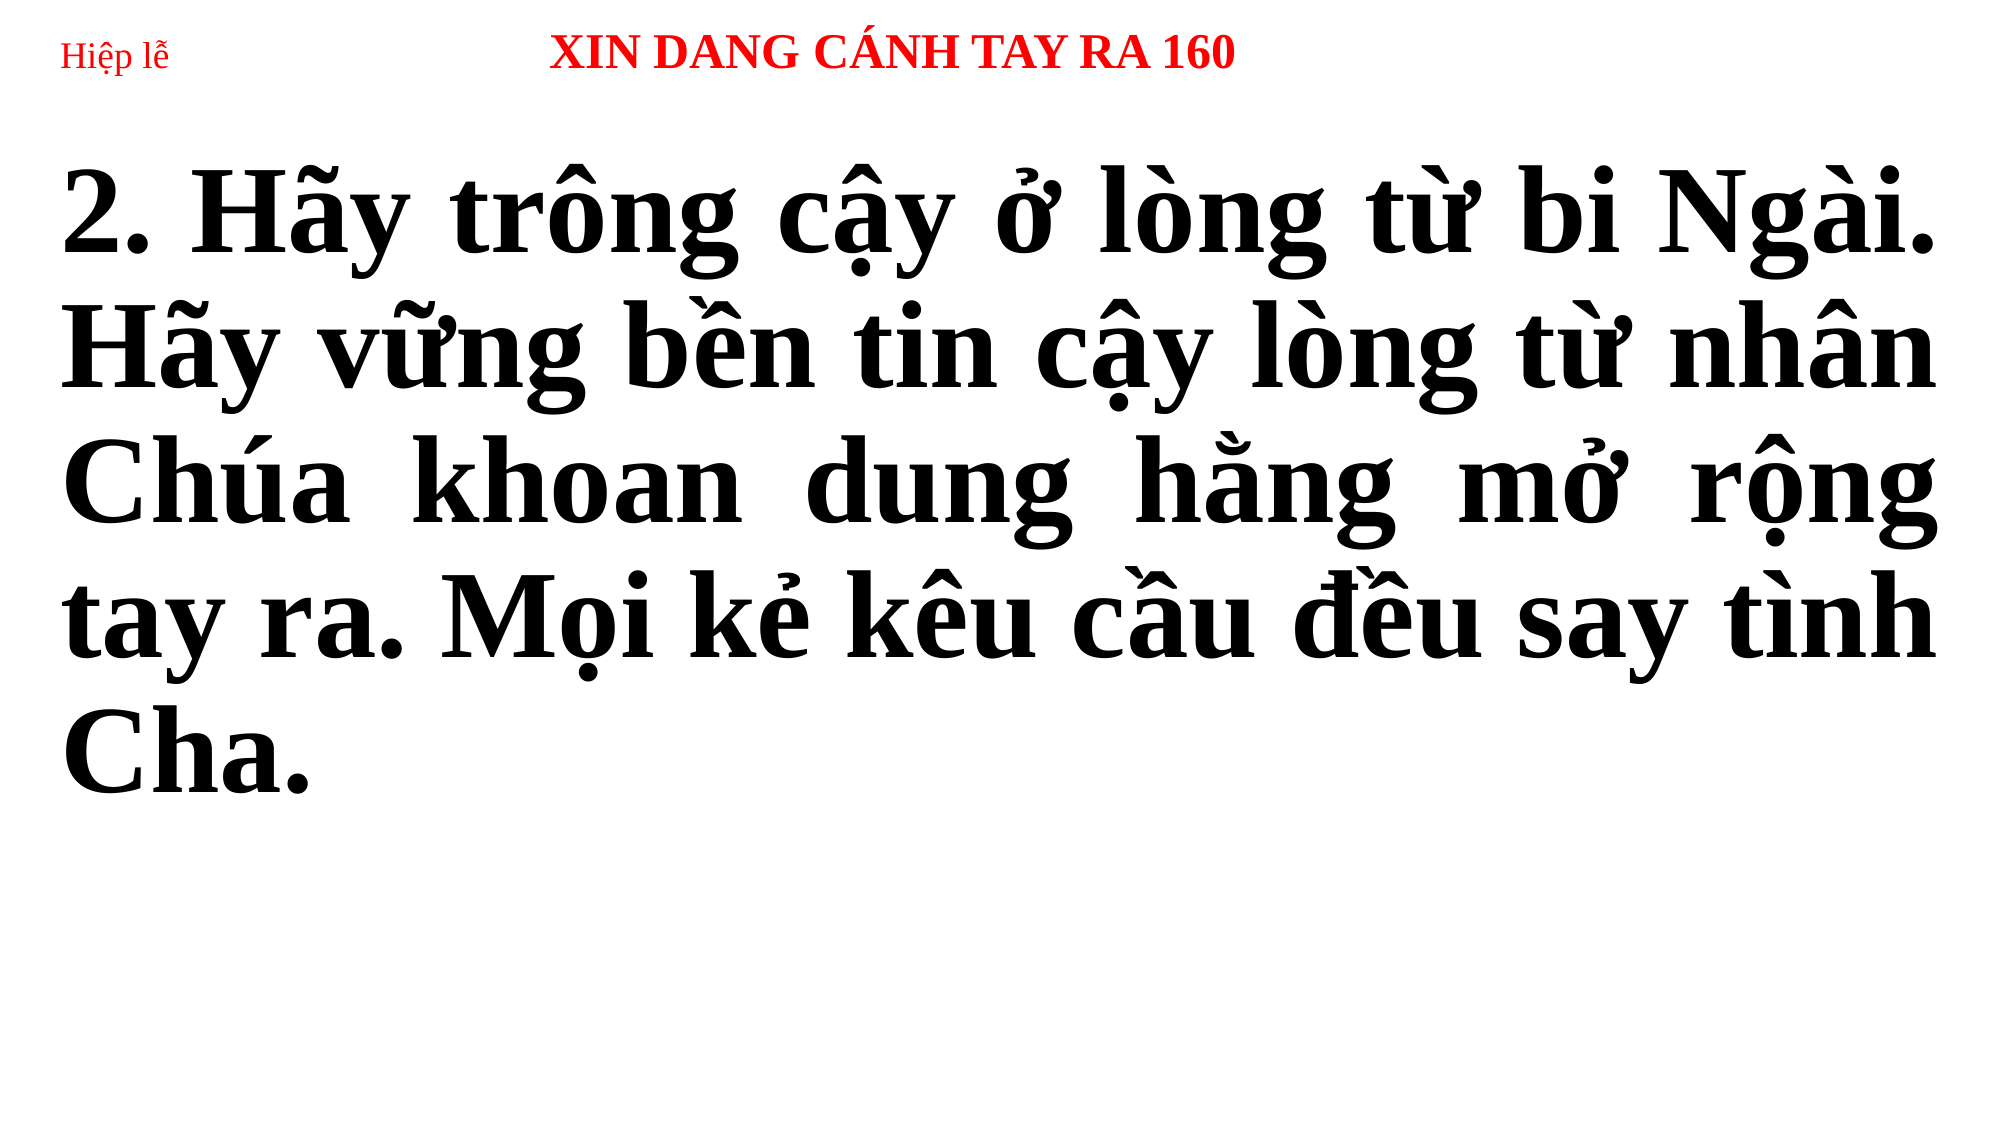

# Hiệp lễ                                        XIN DANG CÁNH TAY RA 160
2. Hãy trông cậy ở lòng từ bi Ngài. Hãy vững bền tin cậy lòng từ nhân Chúa khoan dung hằng mở rộng tay ra. Mọi kẻ kêu cầu đều say tình Cha.